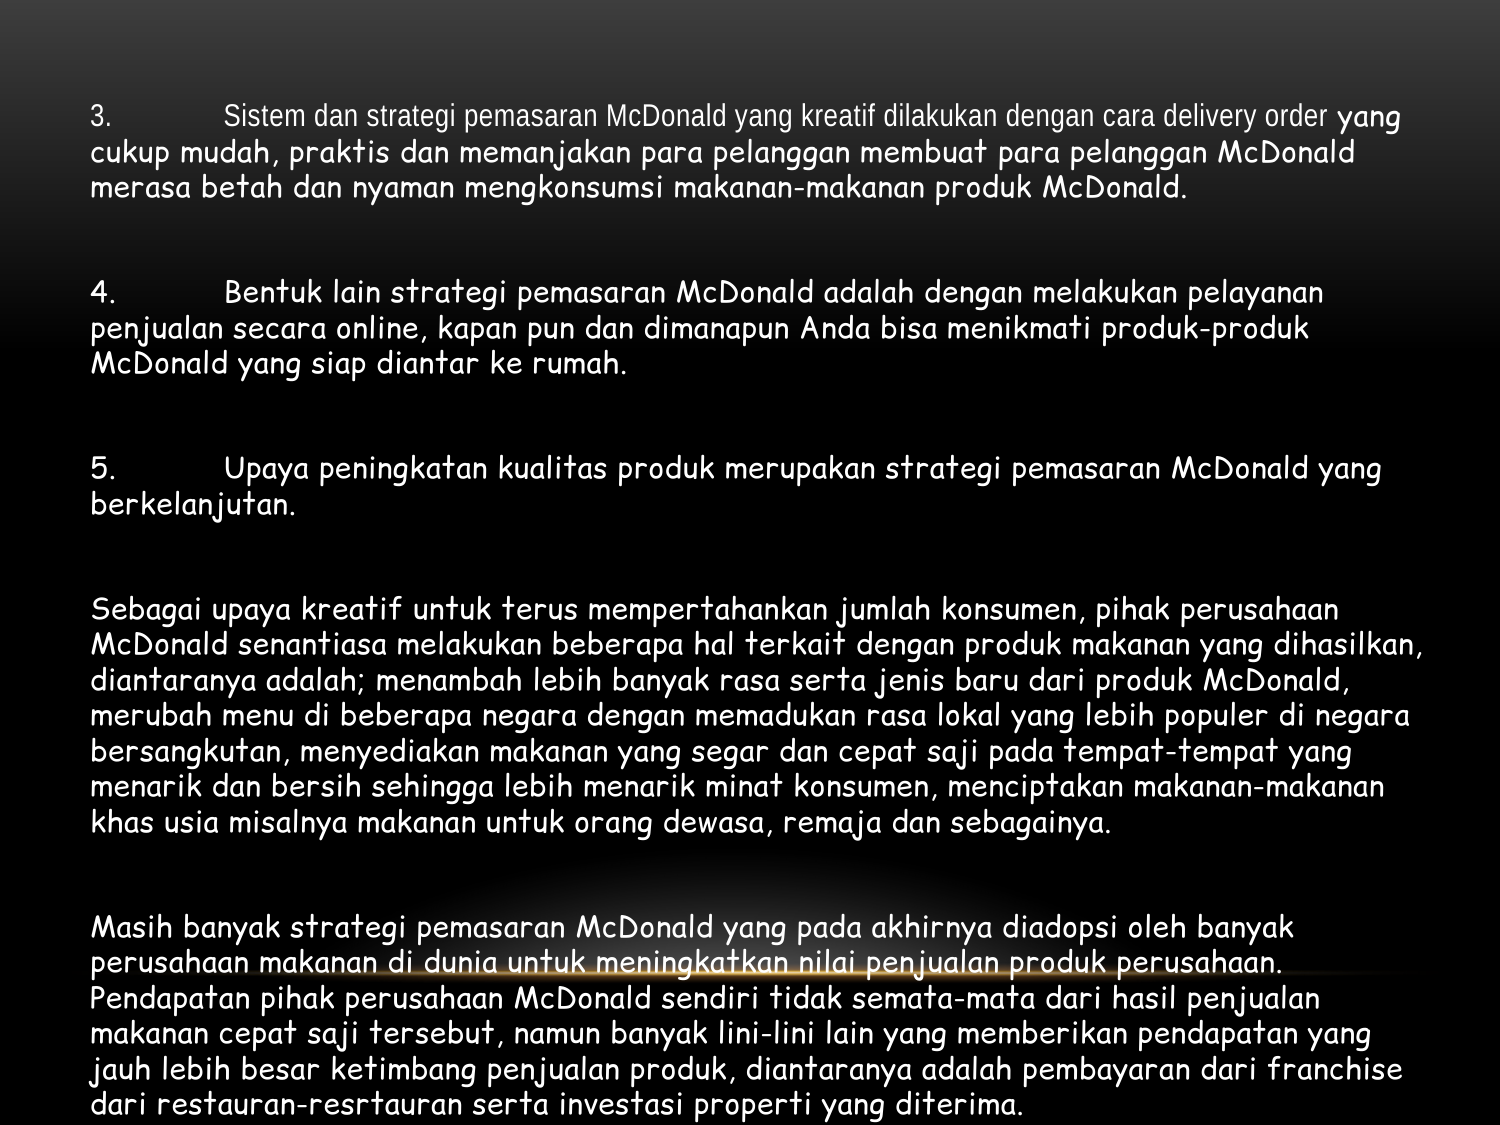

3.	Sistem dan strategi pemasaran McDonald yang kreatif dilakukan dengan cara delivery order yang cukup mudah, praktis dan memanjakan para pelanggan membuat para pelanggan McDonald merasa betah dan nyaman mengkonsumsi makanan-makanan produk McDonald.

4.	Bentuk lain strategi pemasaran McDonald adalah dengan melakukan pelayanan penjualan secara online, kapan pun dan dimanapun Anda bisa menikmati produk-produk McDonald yang siap diantar ke rumah.

5.	Upaya peningkatan kualitas produk merupakan strategi pemasaran McDonald yang berkelanjutan.

Sebagai upaya kreatif untuk terus mempertahankan jumlah konsumen, pihak perusahaan McDonald senantiasa melakukan beberapa hal terkait dengan produk makanan yang dihasilkan, diantaranya adalah; menambah lebih banyak rasa serta jenis baru dari produk McDonald, merubah menu di beberapa negara dengan memadukan rasa lokal yang lebih populer di negara bersangkutan, menyediakan makanan yang segar dan cepat saji pada tempat-tempat yang menarik dan bersih sehingga lebih menarik minat konsumen, menciptakan makanan-makanan khas usia misalnya makanan untuk orang dewasa, remaja dan sebagainya.

Masih banyak strategi pemasaran McDonald yang pada akhirnya diadopsi oleh banyak perusahaan makanan di dunia untuk meningkatkan nilai penjualan produk perusahaan. Pendapatan pihak perusahaan McDonald sendiri tidak semata-mata dari hasil penjualan makanan cepat saji tersebut, namun banyak lini-lini lain yang memberikan pendapatan yang jauh lebih besar ketimbang penjualan produk, diantaranya adalah pembayaran dari franchise dari restauran-resrtauran serta investasi properti yang diterima.